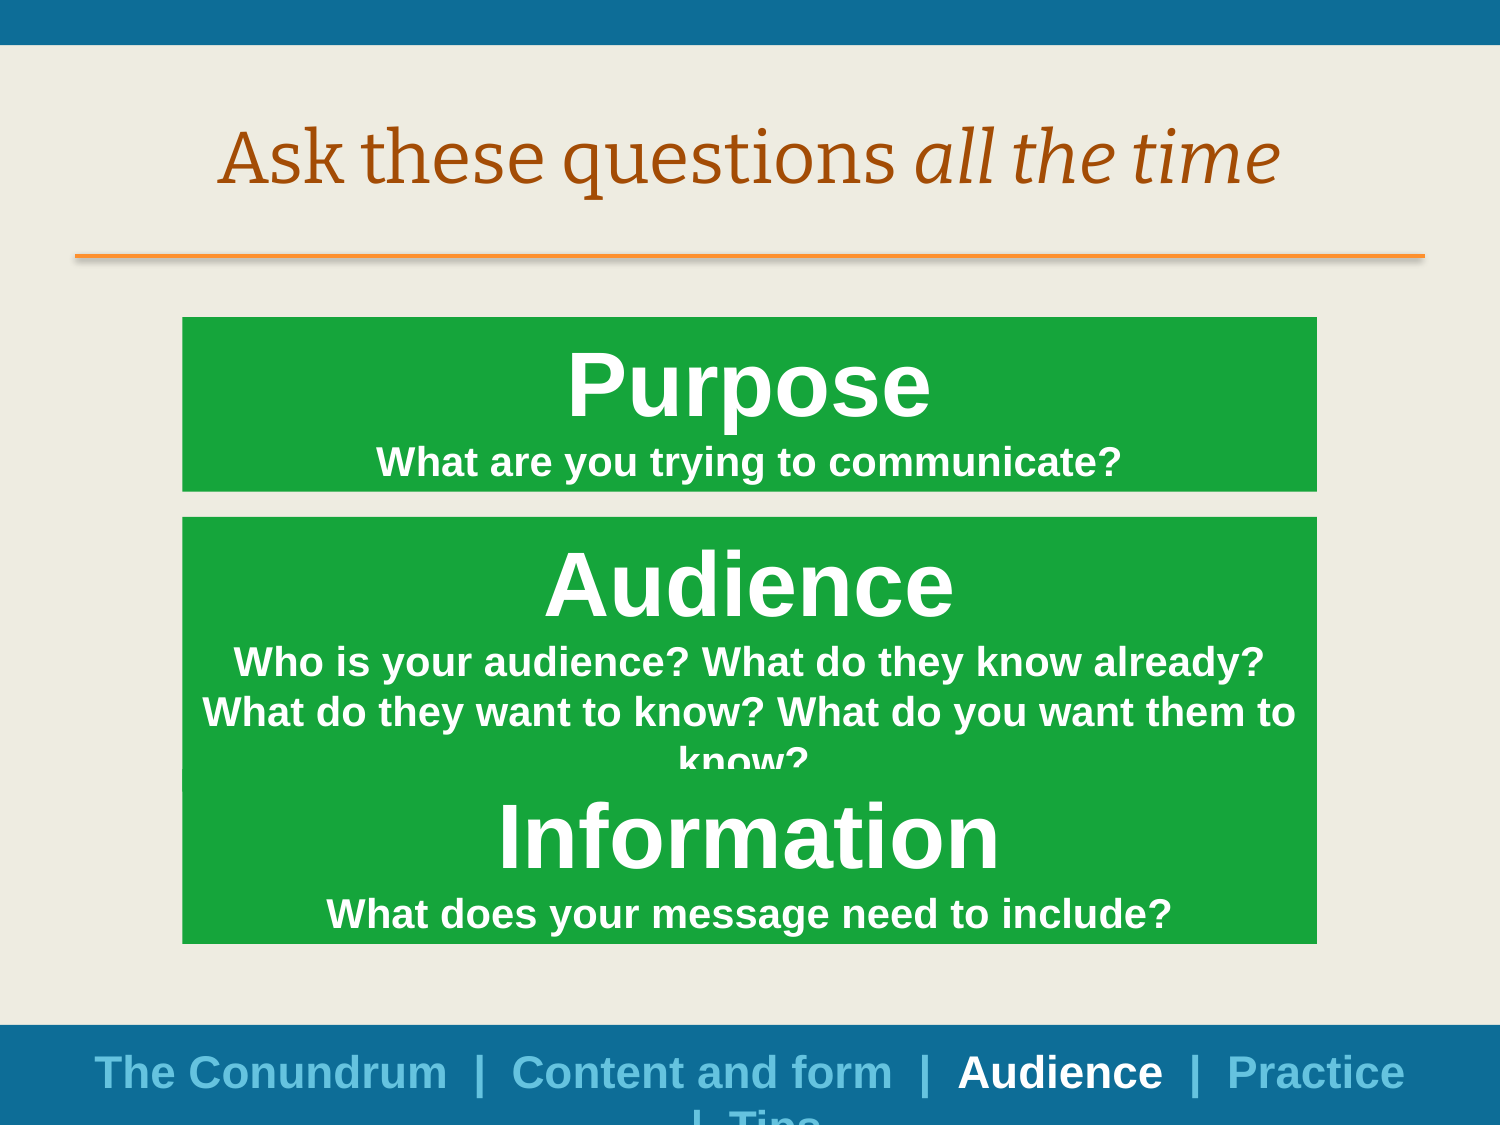

# Ask these questions all the time
Purpose
What are you trying to communicate?
Audience
Who is your audience? What do they know already? What do they want to know? What do you want them to know?
Information
What does your message need to include?
The Conundrum  |  Content and form  |  Audience  |  Practice  |  Tips